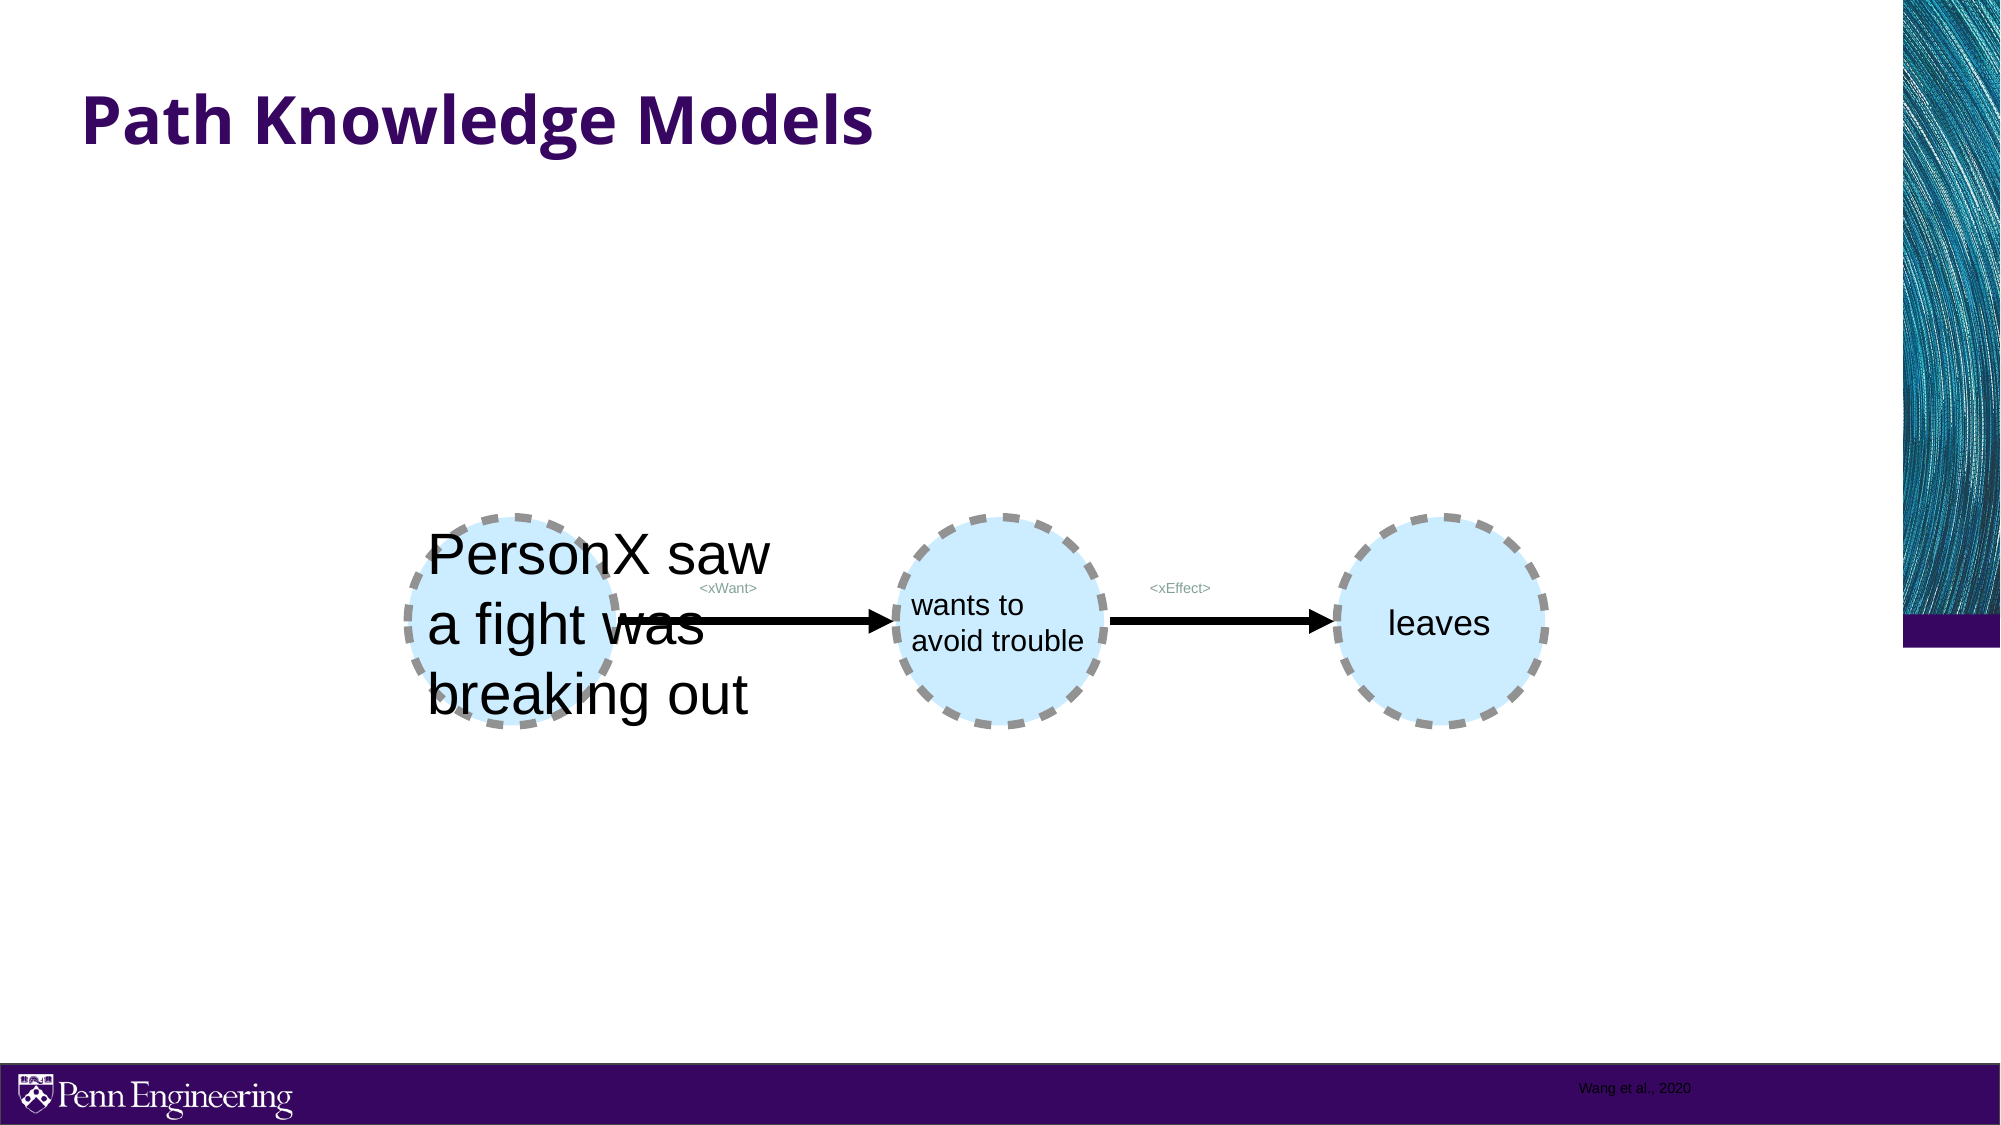

# Path Knowledge Models
PersonX saw
a fight was
breaking out

<xWant>
<xEffect>
wants to
avoid trouble
leaves

Wang et al., 2020